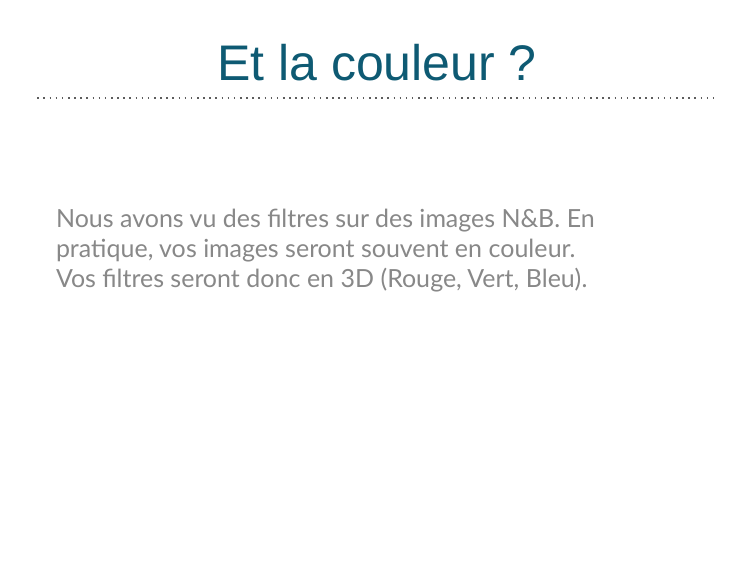

# Et la couleur ?
Nous avons vu des filtres sur des images N&B. En pratique, vos images seront souvent en couleur.
Vos filtres seront donc en 3D (Rouge, Vert, Bleu).